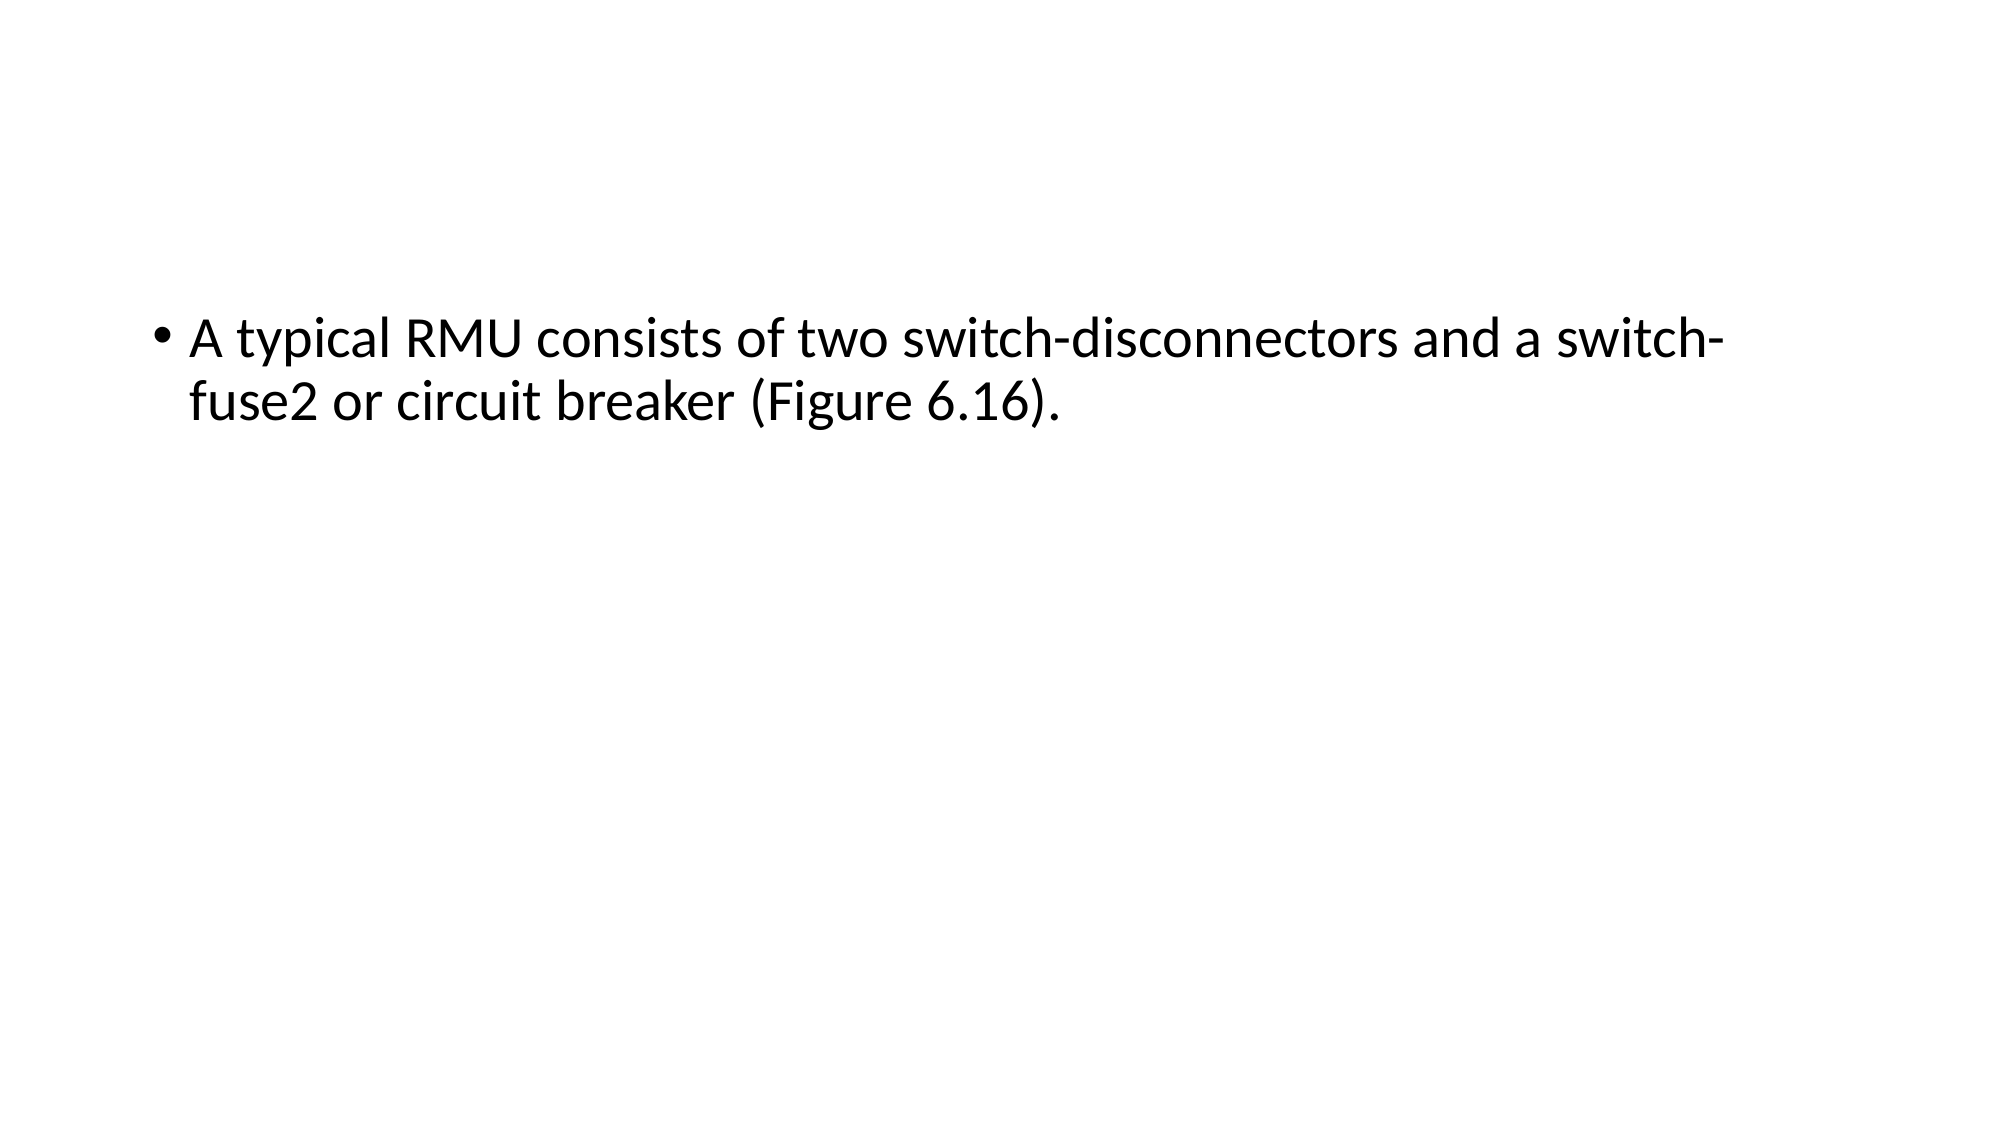

#
A typical RMU consists of two switch-disconnectors and a switch-fuse2 or circuit breaker (Figure 6.16).